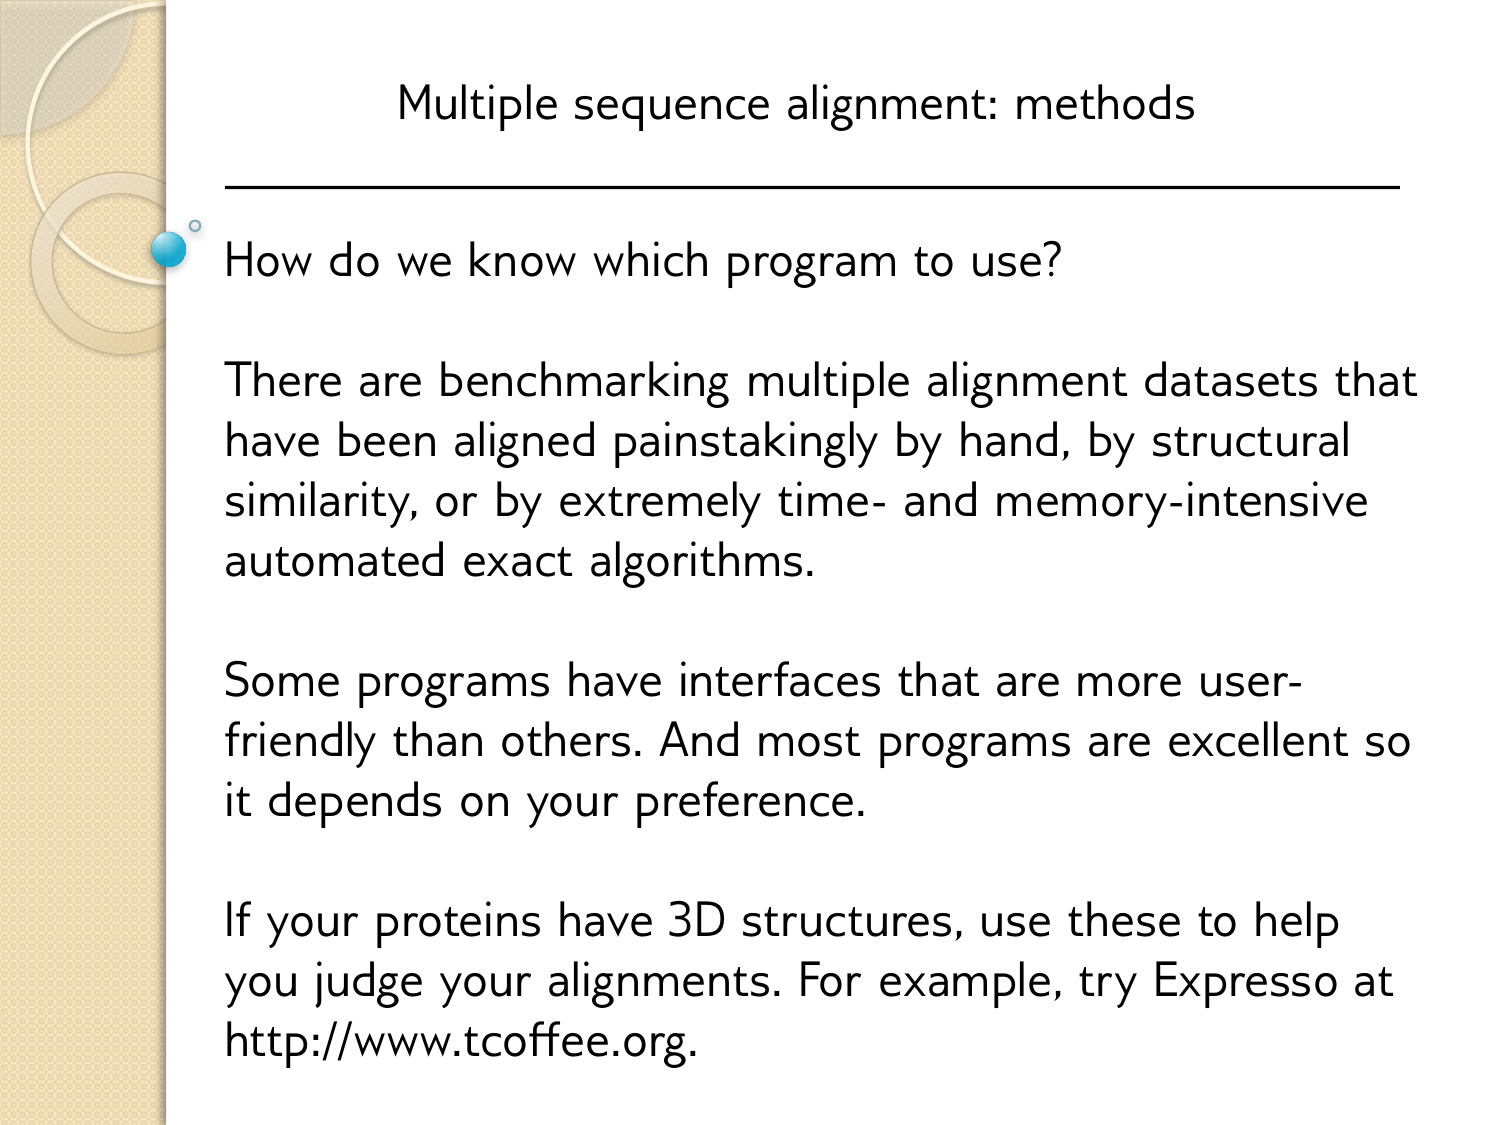

Multiple sequence alignment: methods

How do we know which program to use?

There are benchmarking multiple alignment datasets that have been aligned painstakingly by hand, by structural similarity, or by extremely time- and memory-intensive automated exact algorithms.

Some programs have interfaces that are more user-friendly than others. And most programs are excellent so it depends on your preference.

If your proteins have 3D structures, use these to help you judge your alignments. For example, try Expresso at http://www.tcoffee.org.